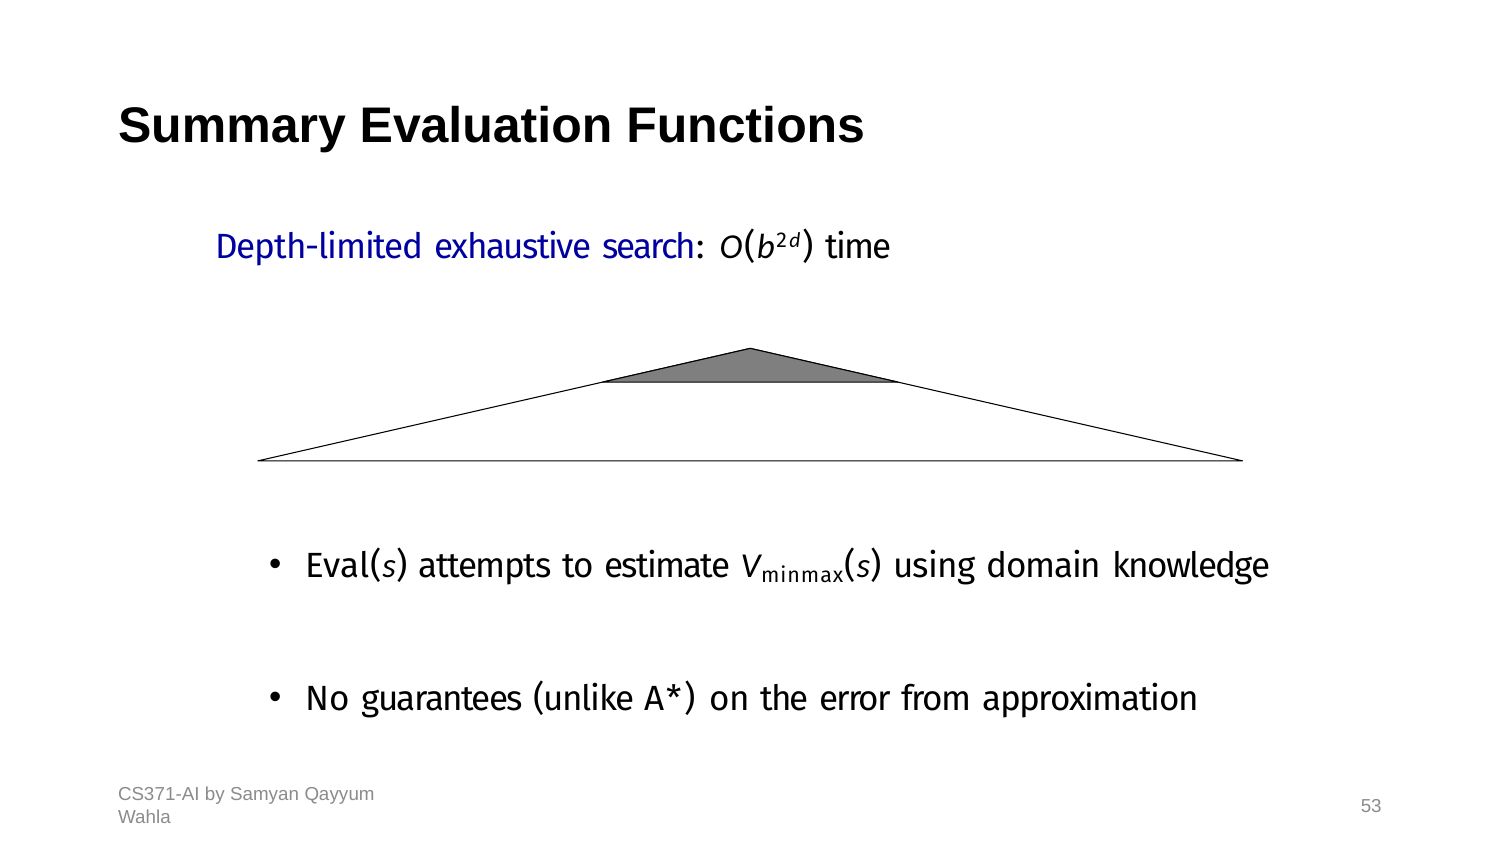

# Summary Evaluation Functions
Depth-limited exhaustive search:	O(b2d) time

Eval(s) attempts to estimate Vminmax(s) using domain knowledge

No guarantees (unlike A*) on the error from approximation
CS371-AI by Samyan Qayyum Wahla
53